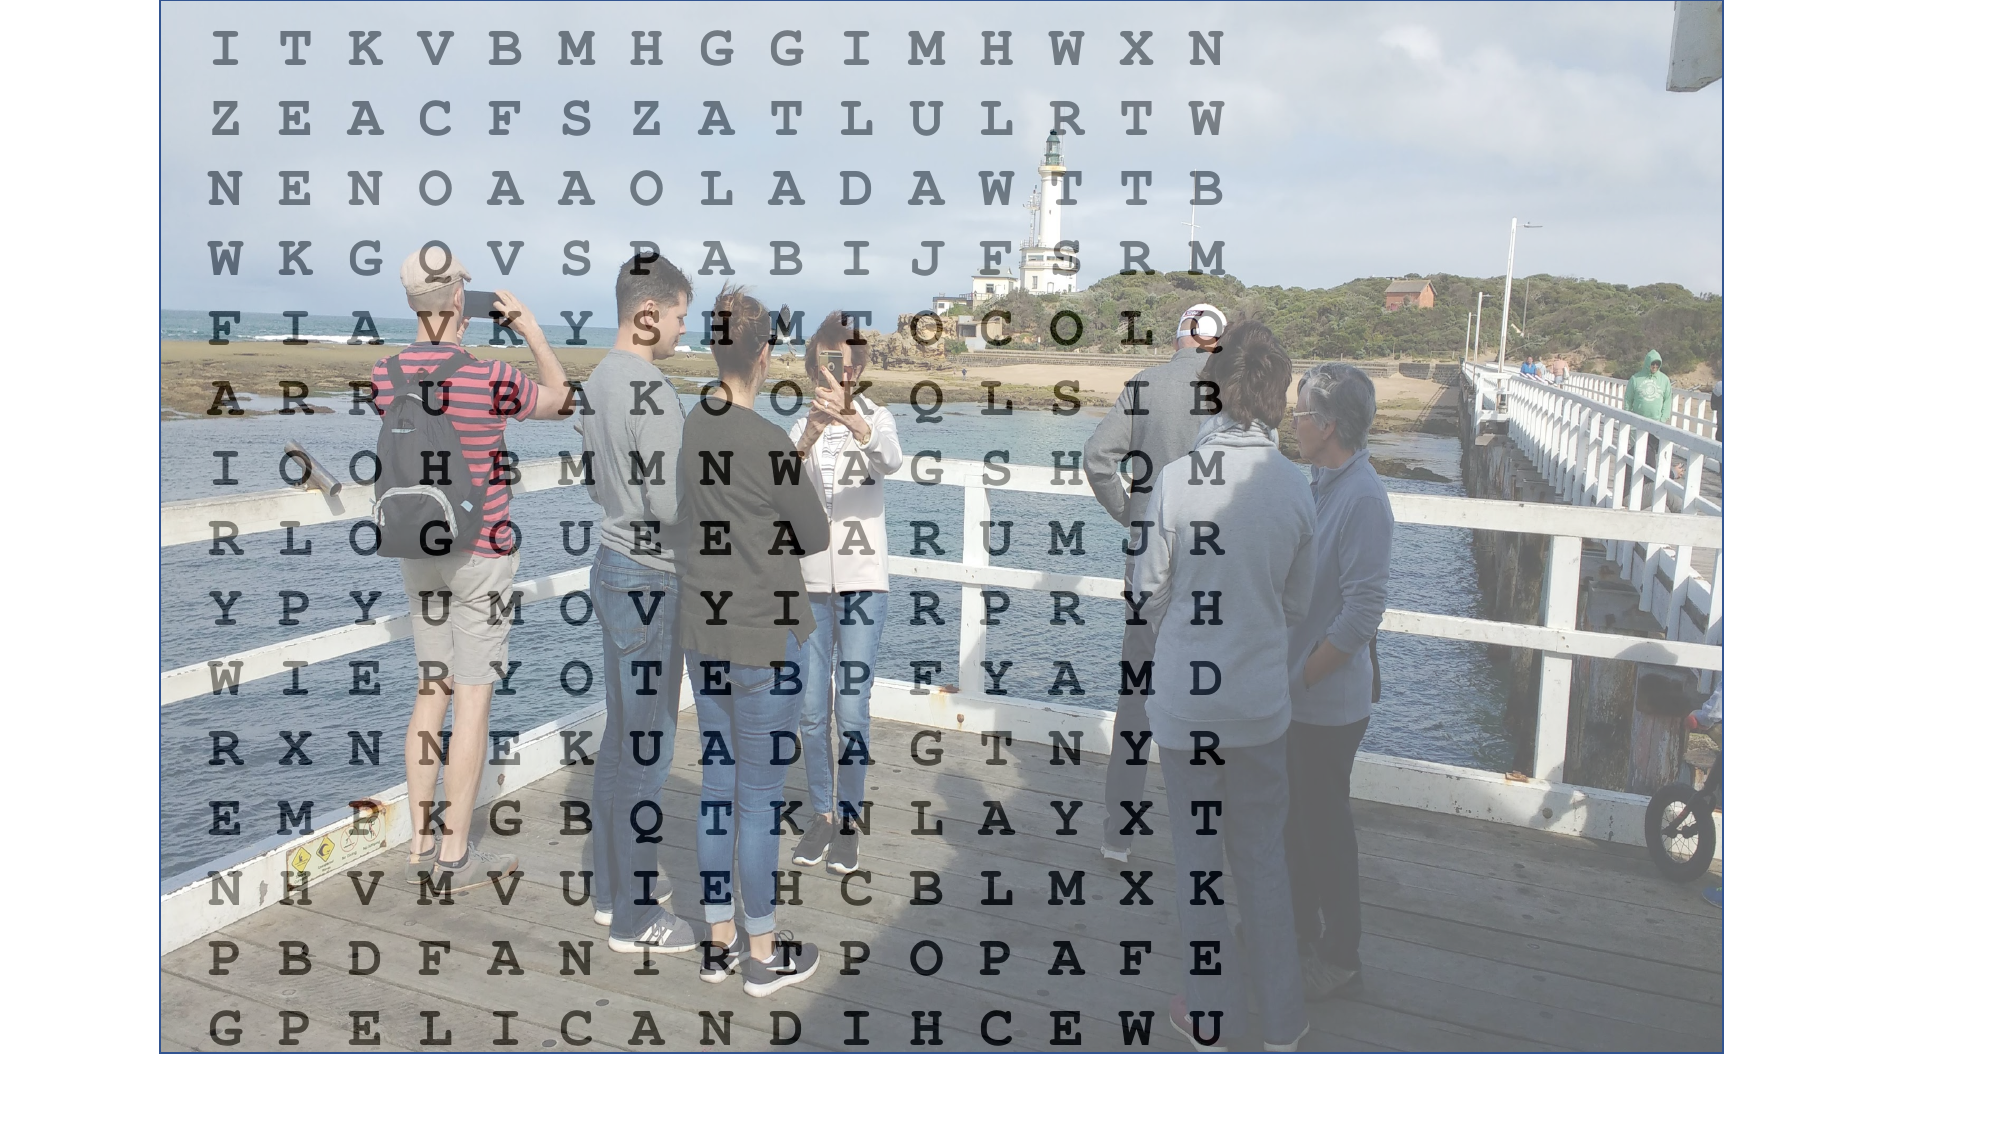

I T K V B M H G G I M H W X N
Z E A C F S Z A T L U L R T W
N E N O A A O L A D A W T T B
W K G Q V S P A B I J F S R M
F I A V K Y S H M T O C O L Q
A R R U B A K O O K Q L S I B
I O O H B M M N W A G S H Q M
R L O G O U E E A A R U M J R
Y P Y U M O V Y I K R P R Y H
W I E R Y O T E B P F Y A M D
R X N N E K U A D A G T N Y R
E M P K G B Q T K N L A Y X T
N H V M V U I E H C B L M X K
P B D F A N I R T P O P A F E
G P E L I C A N D I H C E W U